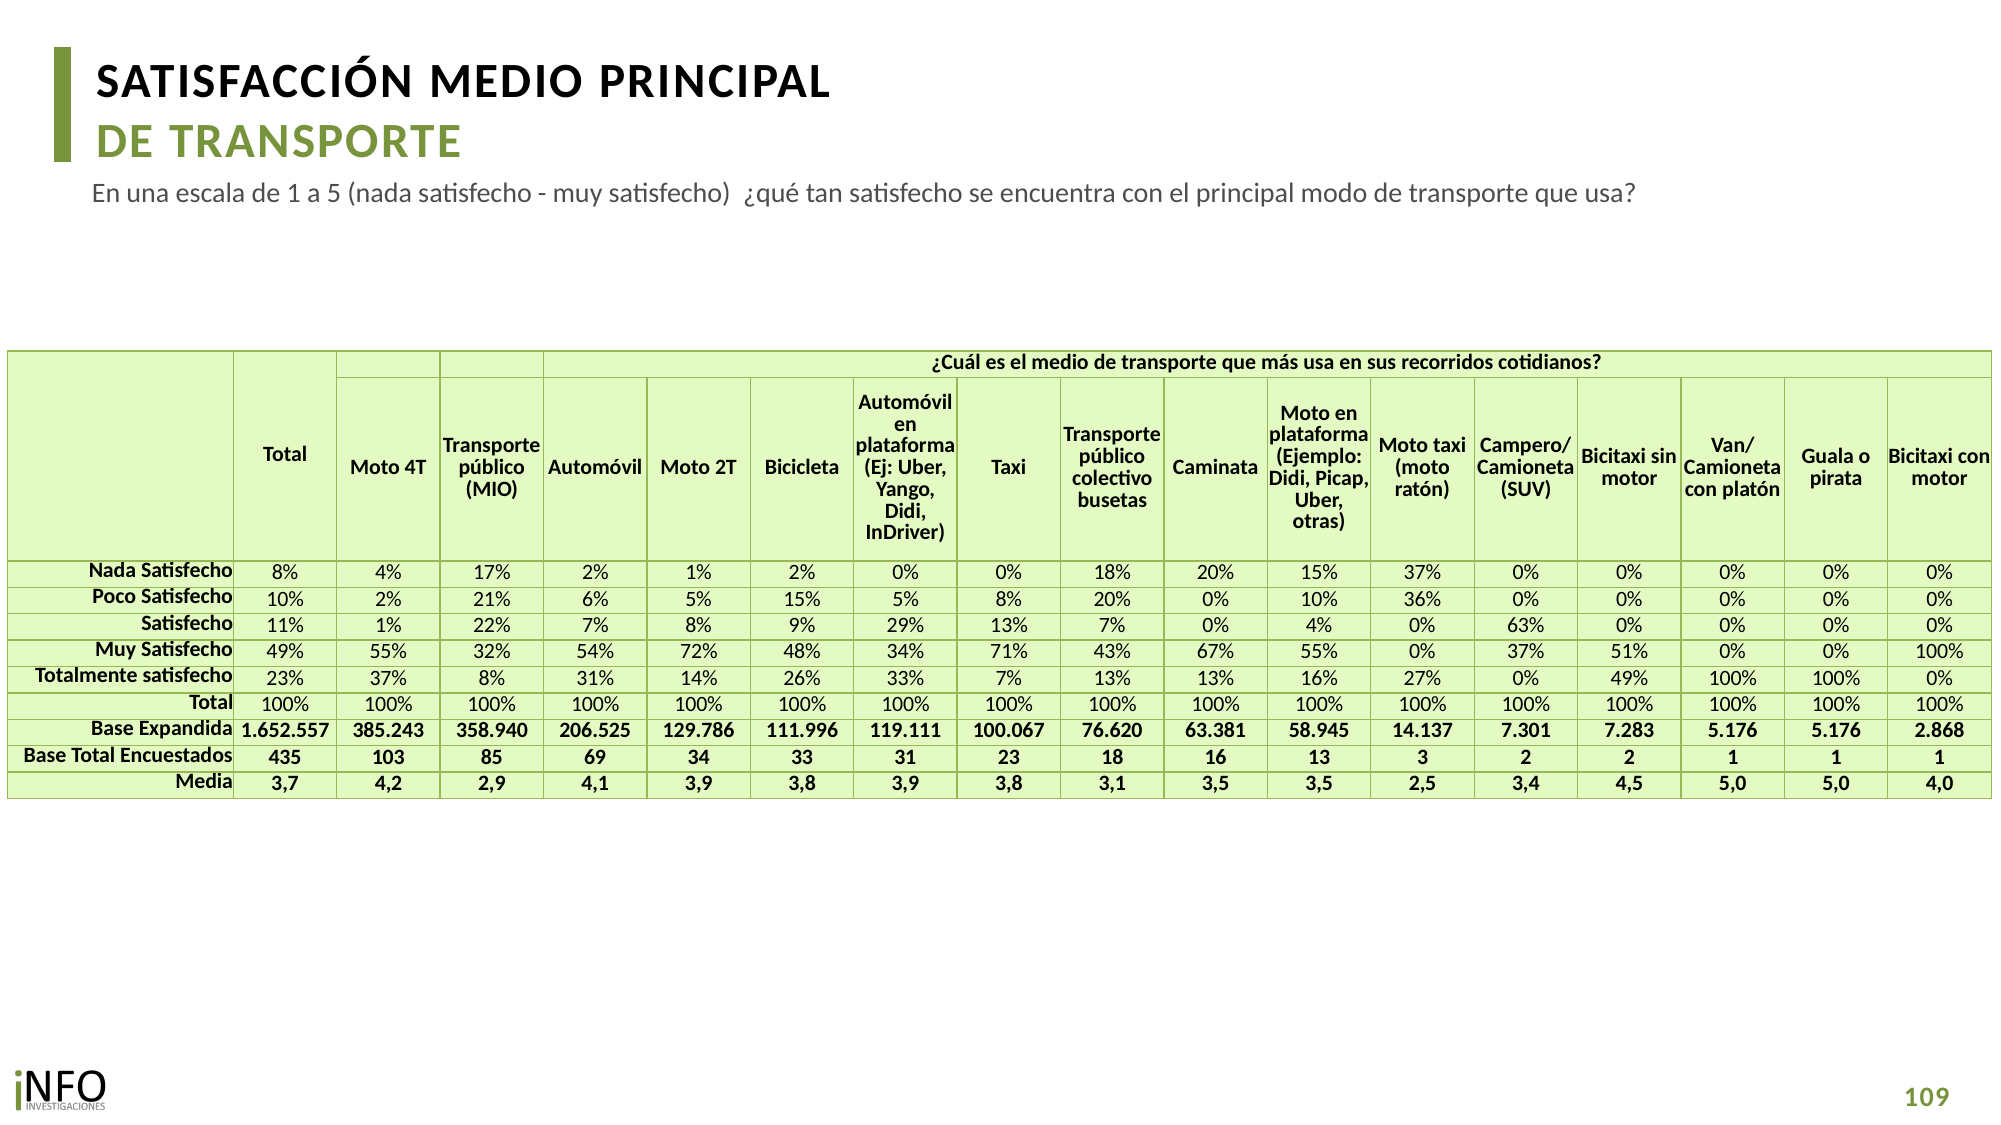

SATISFACCIÓN MEDIO PRINCIPAL
DE TRANSPORTE

En una escala de 1 a 5 (nada satisfecho - muy satisfecho)  ¿qué tan satisfecho se encuentra con el principal modo de transporte que usa?
|  | Total |  |  | ¿Cuál es el medio de transporte que más usa en sus recorridos cotidianos? |  |  |  |  |  |  |  |  |  |  |  |  |  |
| --- | --- | --- | --- | --- | --- | --- | --- | --- | --- | --- | --- | --- | --- | --- | --- | --- | --- |
|  |  | Moto 4T | Transporte público (MIO) | Automóvil | Moto 2T | Bicicleta | Automóvil en plataforma (Ej: Uber, Yango, Didi, InDriver) | Taxi | Transporte público colectivo busetas | Caminata | Moto en plataforma (Ejemplo: Didi, Picap, Uber, otras) | Moto taxi (moto ratón) | Campero/ Camioneta (SUV) | Bicitaxi sin motor | Van/Camioneta con platón | Guala o pirata | Bicitaxi con motor |
| Nada Satisfecho | 8% | 4% | 17% | 2% | 1% | 2% | 0% | 0% | 18% | 20% | 15% | 37% | 0% | 0% | 0% | 0% | 0% |
| Poco Satisfecho | 10% | 2% | 21% | 6% | 5% | 15% | 5% | 8% | 20% | 0% | 10% | 36% | 0% | 0% | 0% | 0% | 0% |
| Satisfecho | 11% | 1% | 22% | 7% | 8% | 9% | 29% | 13% | 7% | 0% | 4% | 0% | 63% | 0% | 0% | 0% | 0% |
| Muy Satisfecho | 49% | 55% | 32% | 54% | 72% | 48% | 34% | 71% | 43% | 67% | 55% | 0% | 37% | 51% | 0% | 0% | 100% |
| Totalmente satisfecho | 23% | 37% | 8% | 31% | 14% | 26% | 33% | 7% | 13% | 13% | 16% | 27% | 0% | 49% | 100% | 100% | 0% |
| Total | 100% | 100% | 100% | 100% | 100% | 100% | 100% | 100% | 100% | 100% | 100% | 100% | 100% | 100% | 100% | 100% | 100% |
| Base Expandida | 1.652.557 | 385.243 | 358.940 | 206.525 | 129.786 | 111.996 | 119.111 | 100.067 | 76.620 | 63.381 | 58.945 | 14.137 | 7.301 | 7.283 | 5.176 | 5.176 | 2.868 |
| Base Total Encuestados | 435 | 103 | 85 | 69 | 34 | 33 | 31 | 23 | 18 | 16 | 13 | 3 | 2 | 2 | 1 | 1 | 1 |
| Media | 3,7 | 4,2 | 2,9 | 4,1 | 3,9 | 3,8 | 3,9 | 3,8 | 3,1 | 3,5 | 3,5 | 2,5 | 3,4 | 4,5 | 5,0 | 5,0 | 4,0 |
109